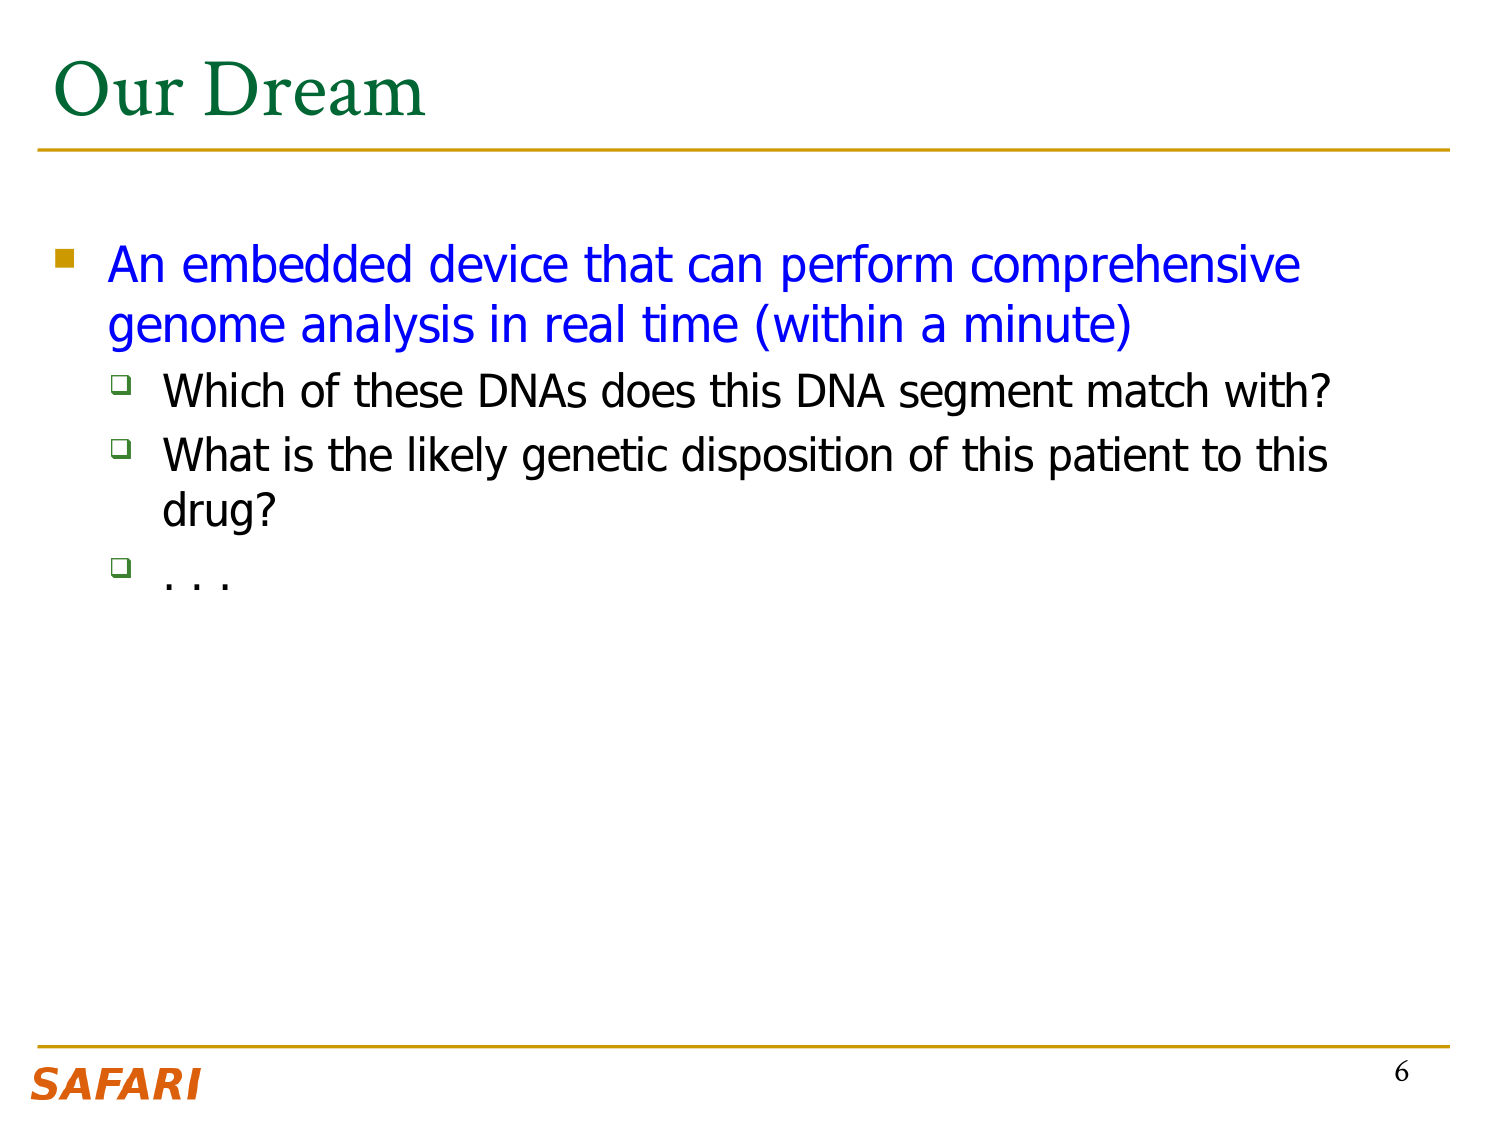

# Our Dream
An embedded device that can perform comprehensive genome analysis in real time (within a minute)
Which of these DNAs does this DNA segment match with?
What is the likely genetic disposition of this patient to this drug?
. . .

6